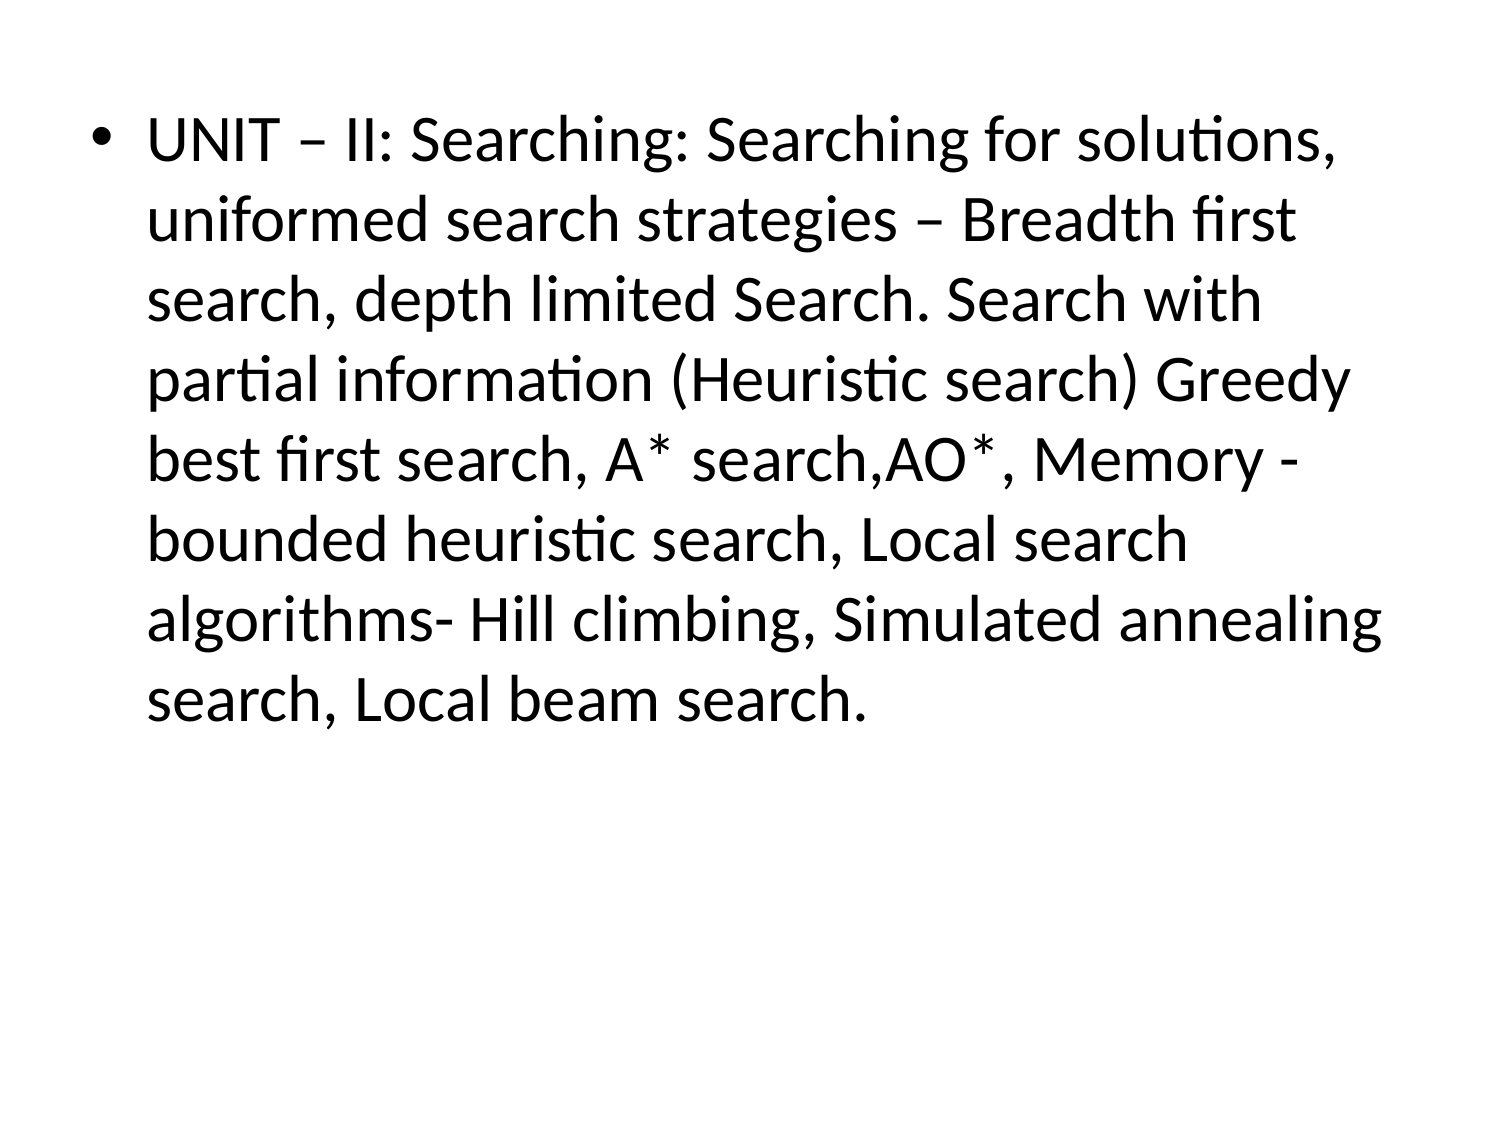

UNIT – II: Searching: Searching for solutions, uniformed search strategies – Breadth first search, depth limited Search. Search with partial information (Heuristic search) Greedy best first search, A* search,AO*, Memory -bounded heuristic search, Local search algorithms- Hill climbing, Simulated annealing search, Local beam search.